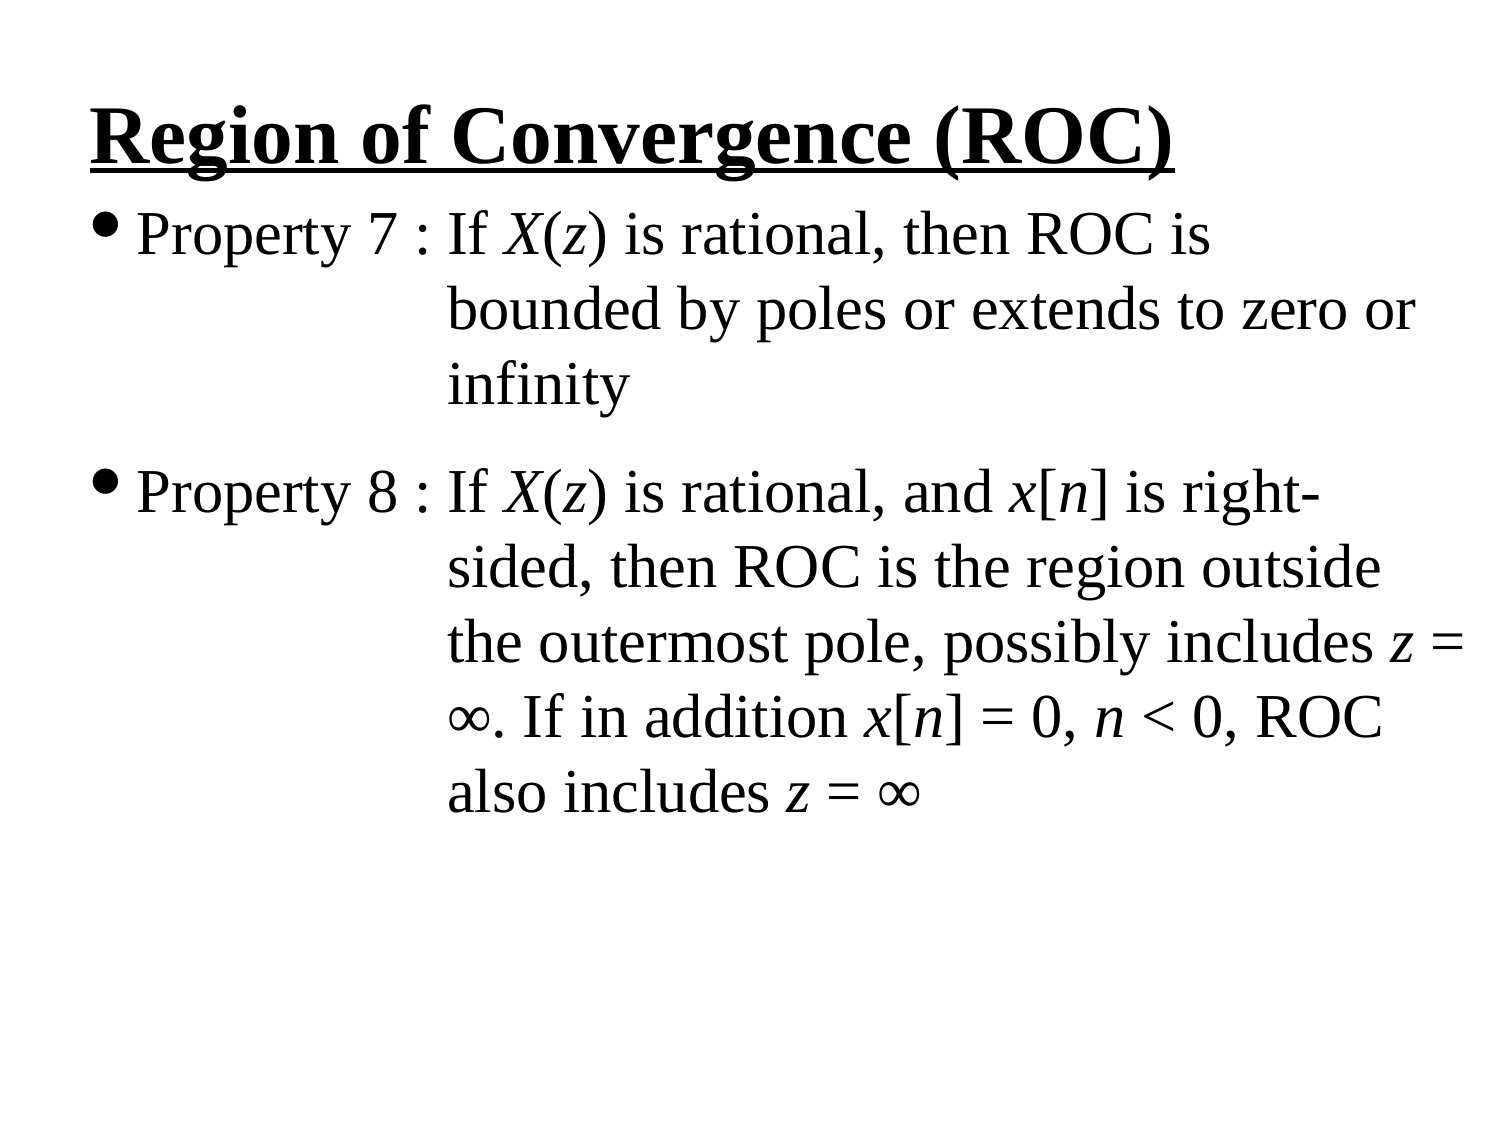

Region of Convergence (ROC)
Property 7 : If X(z) is rational, then ROC is
bounded by poles or extends to zero or infinity
Property 8 : If X(z) is rational, and x[n] is right-
sided, then ROC is the region outside the outermost pole, possibly includes z = ∞. If in addition x[n] = 0, n < 0, ROC also includes z = ∞